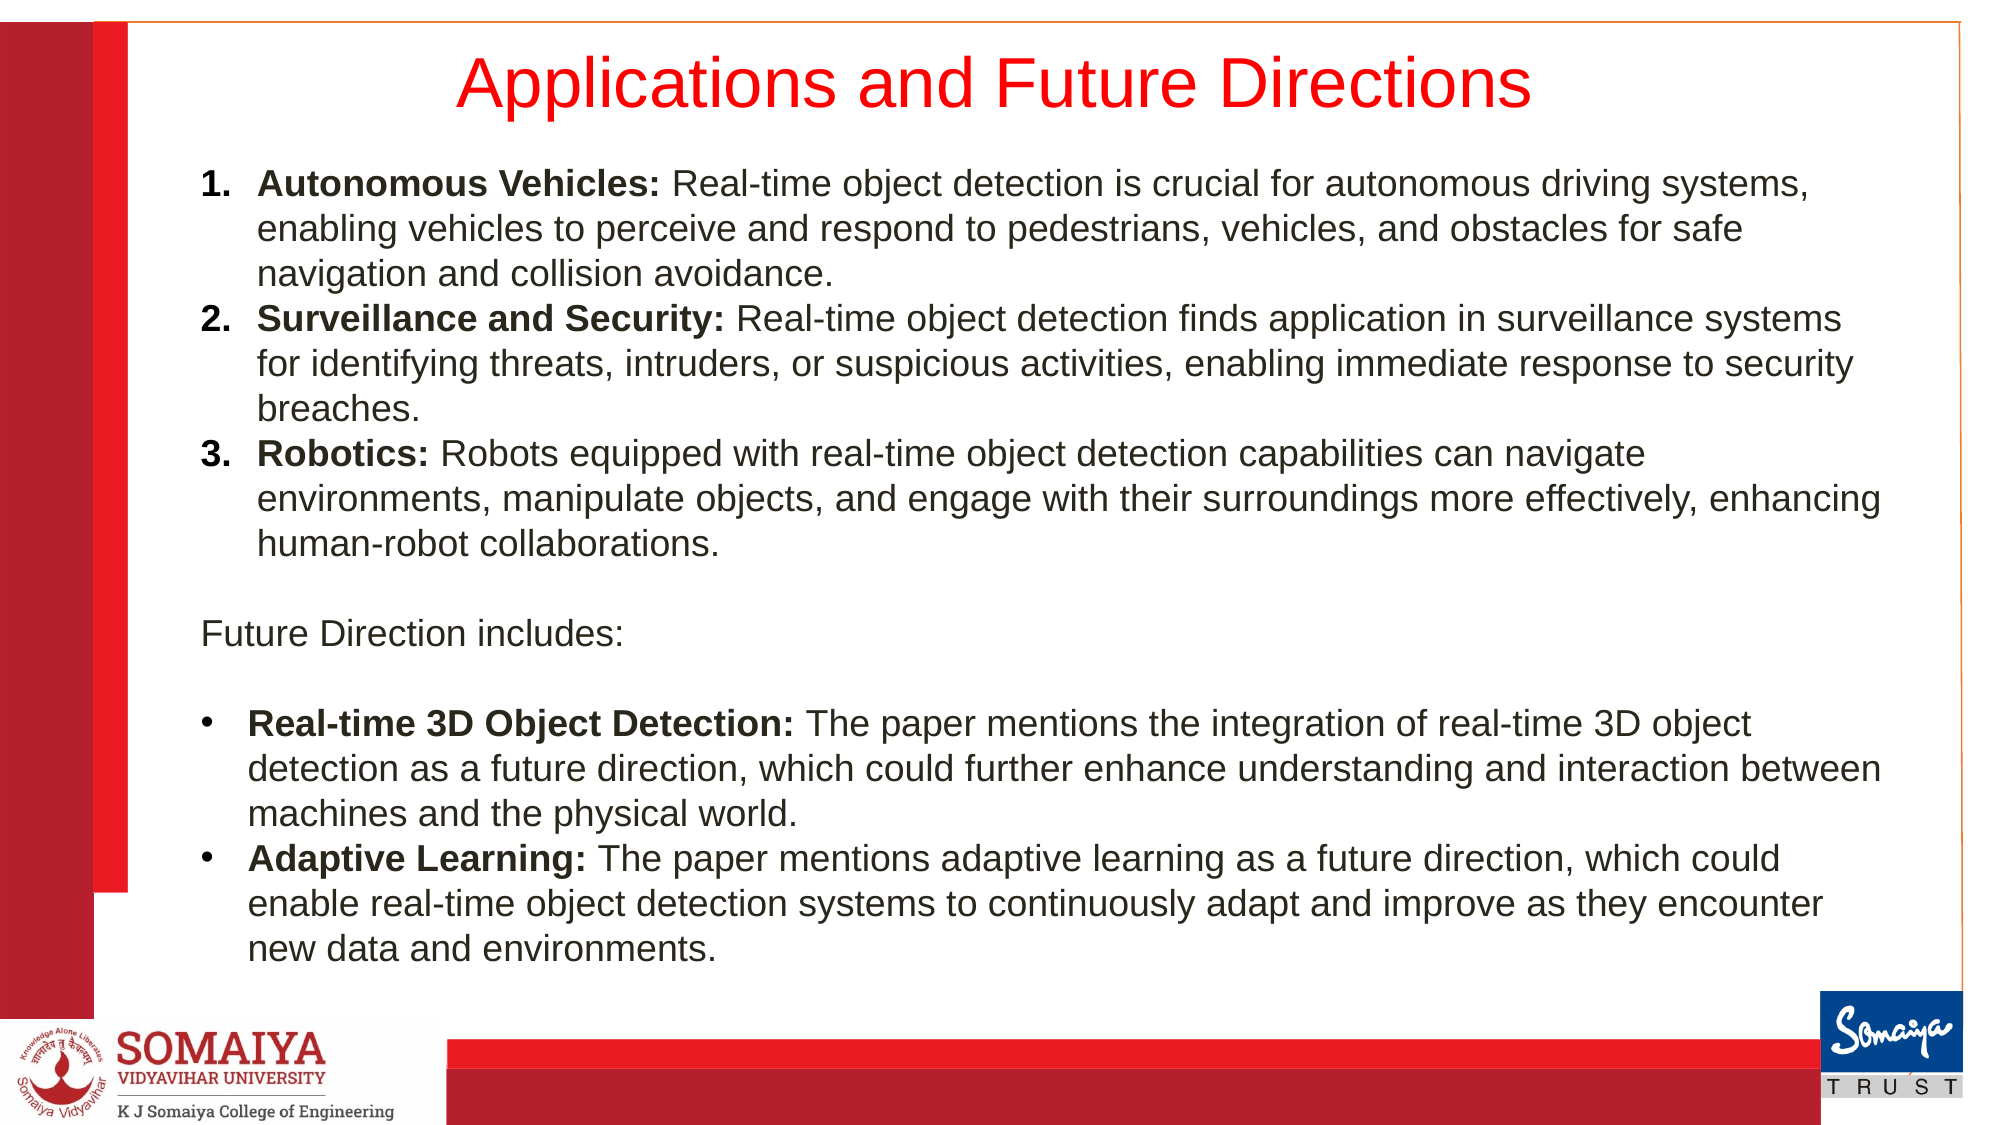

# Applications and Future Directions
Autonomous Vehicles: Real-time object detection is crucial for autonomous driving systems, enabling vehicles to perceive and respond to pedestrians, vehicles, and obstacles for safe navigation and collision avoidance.
Surveillance and Security: Real-time object detection finds application in surveillance systems for identifying threats, intruders, or suspicious activities, enabling immediate response to security breaches.
Robotics: Robots equipped with real-time object detection capabilities can navigate environments, manipulate objects, and engage with their surroundings more effectively, enhancing human-robot collaborations.

Future Direction includes:

Real-time 3D Object Detection: The paper mentions the integration of real-time 3D object detection as a future direction, which could further enhance understanding and interaction between machines and the physical world.
Adaptive Learning: The paper mentions adaptive learning as a future direction, which could enable real-time object detection systems to continuously adapt and improve as they encounter new data and environments.